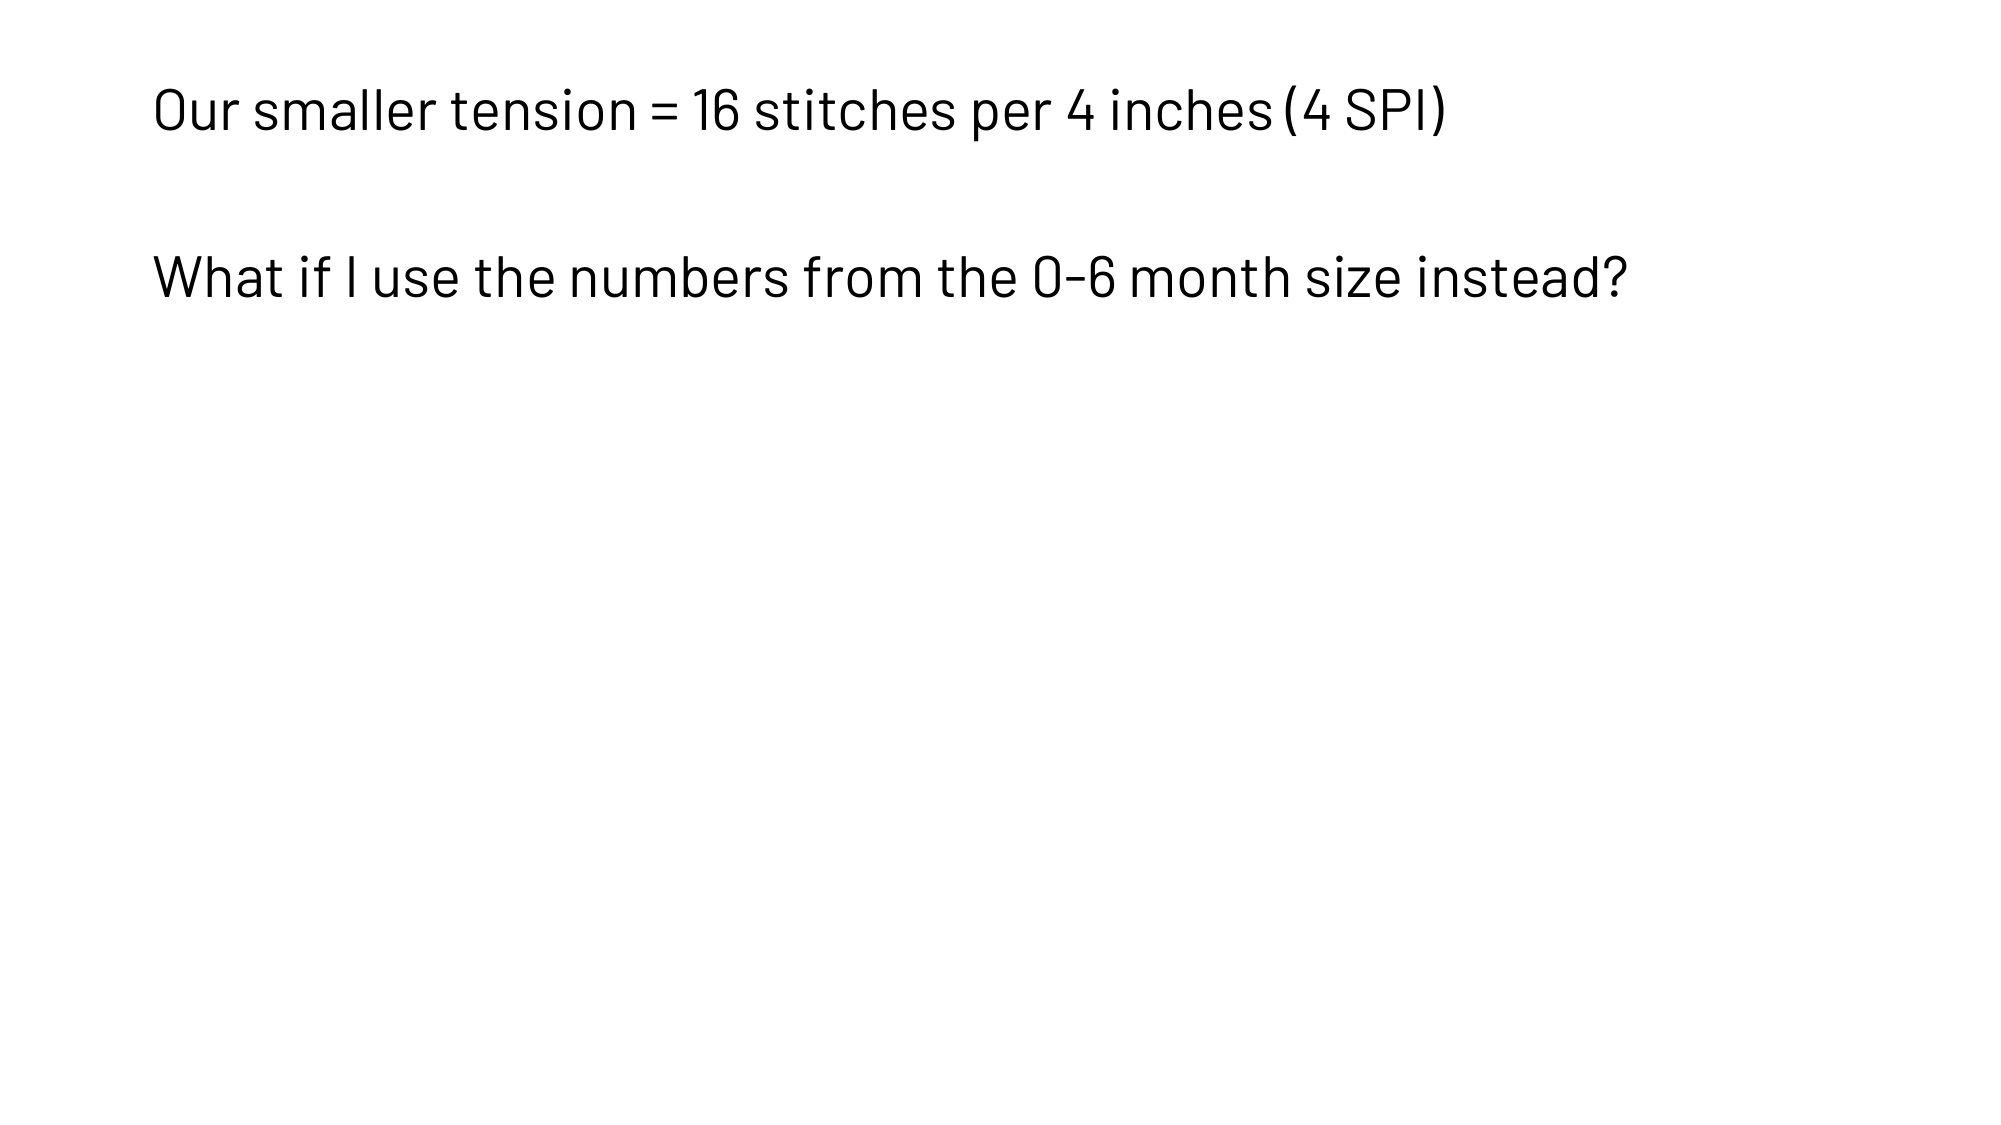

Our smaller tension = 16 stitches per 4 inches (4 SPI)

What if I use the numbers from the 0-6 month size instead?